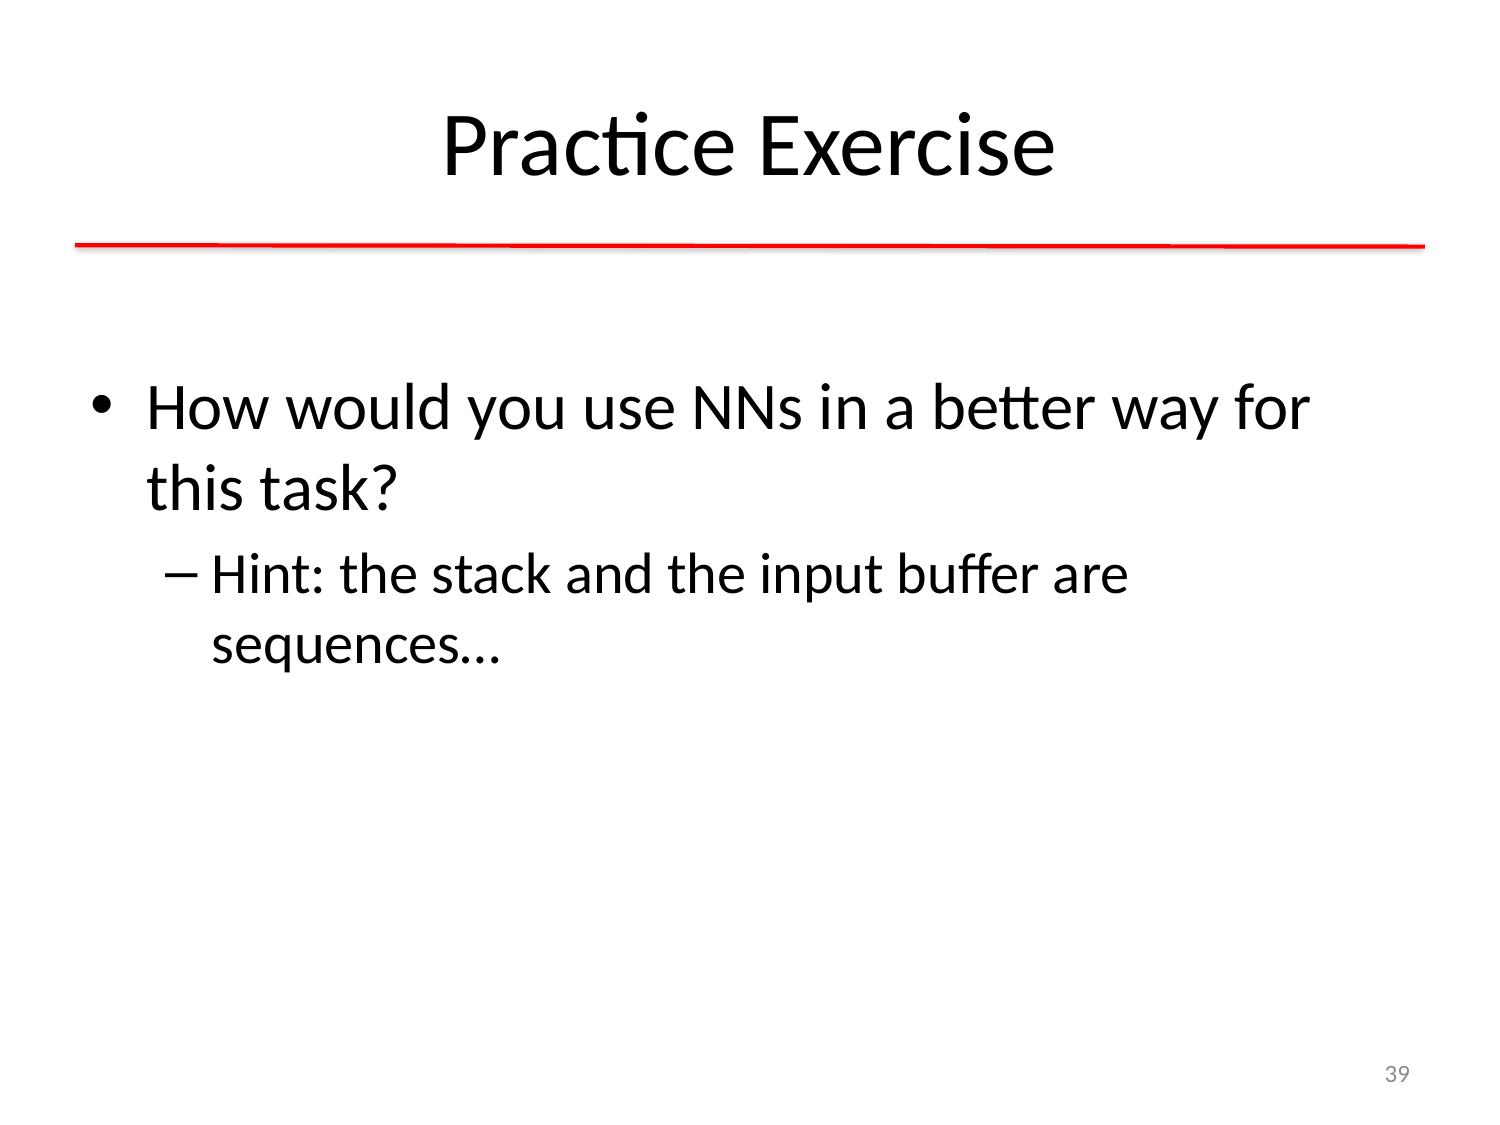

# Practice Exercise

How would you use NNs in a better way for this task?
Hint: the stack and the input buffer are sequences…
39